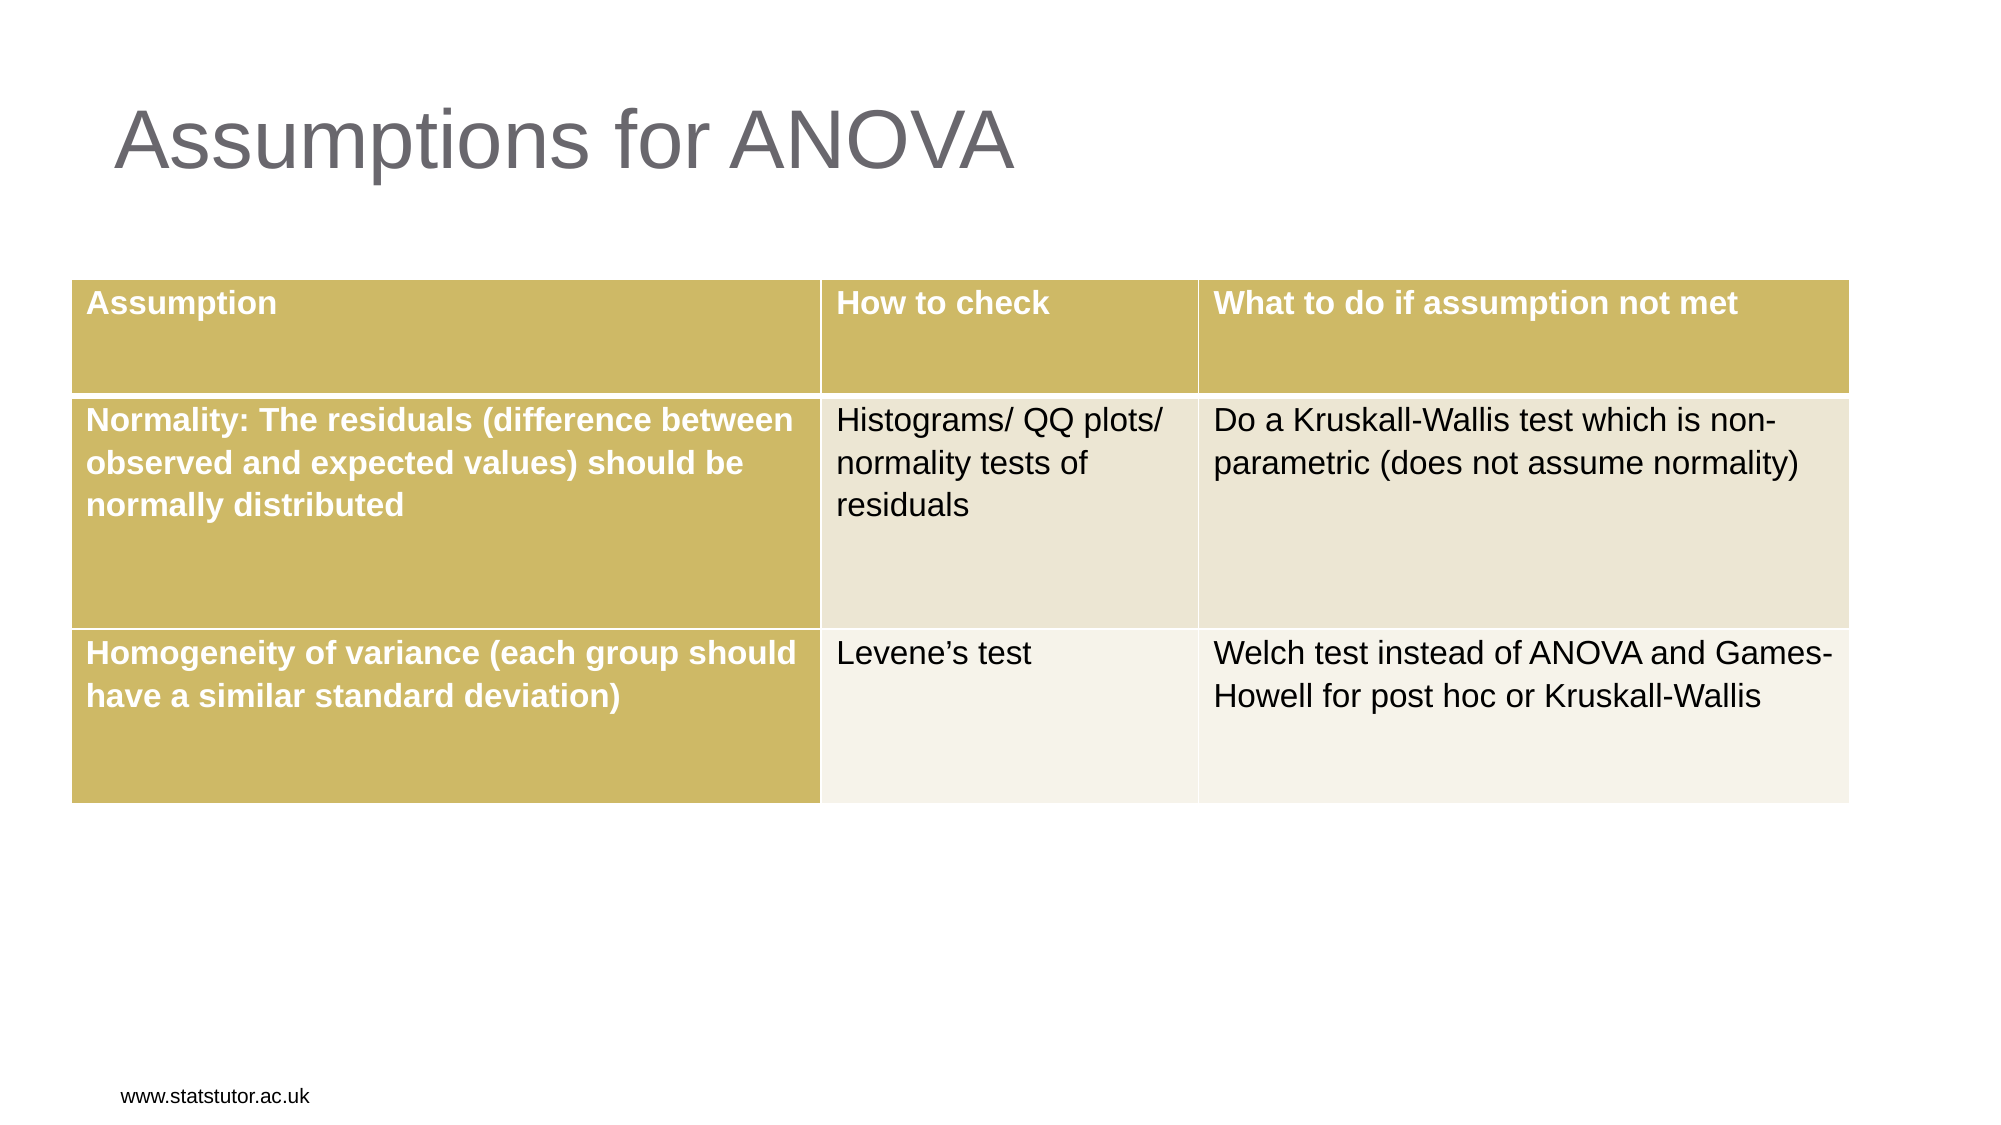

Assumptions for ANOVA
| Assumption | How to check | What to do if assumption not met |
| --- | --- | --- |
| Normality: The residuals (difference between observed and expected values) should be normally distributed | Histograms/ QQ plots/ normality tests of residuals | Do a Kruskall-Wallis test which is non-parametric (does not assume normality) |
| Homogeneity of variance (each group should have a similar standard deviation) | Levene’s test | Welch test instead of ANOVA and Games-Howell for post hoc or Kruskall-Wallis |

www.statstutor.ac.uk